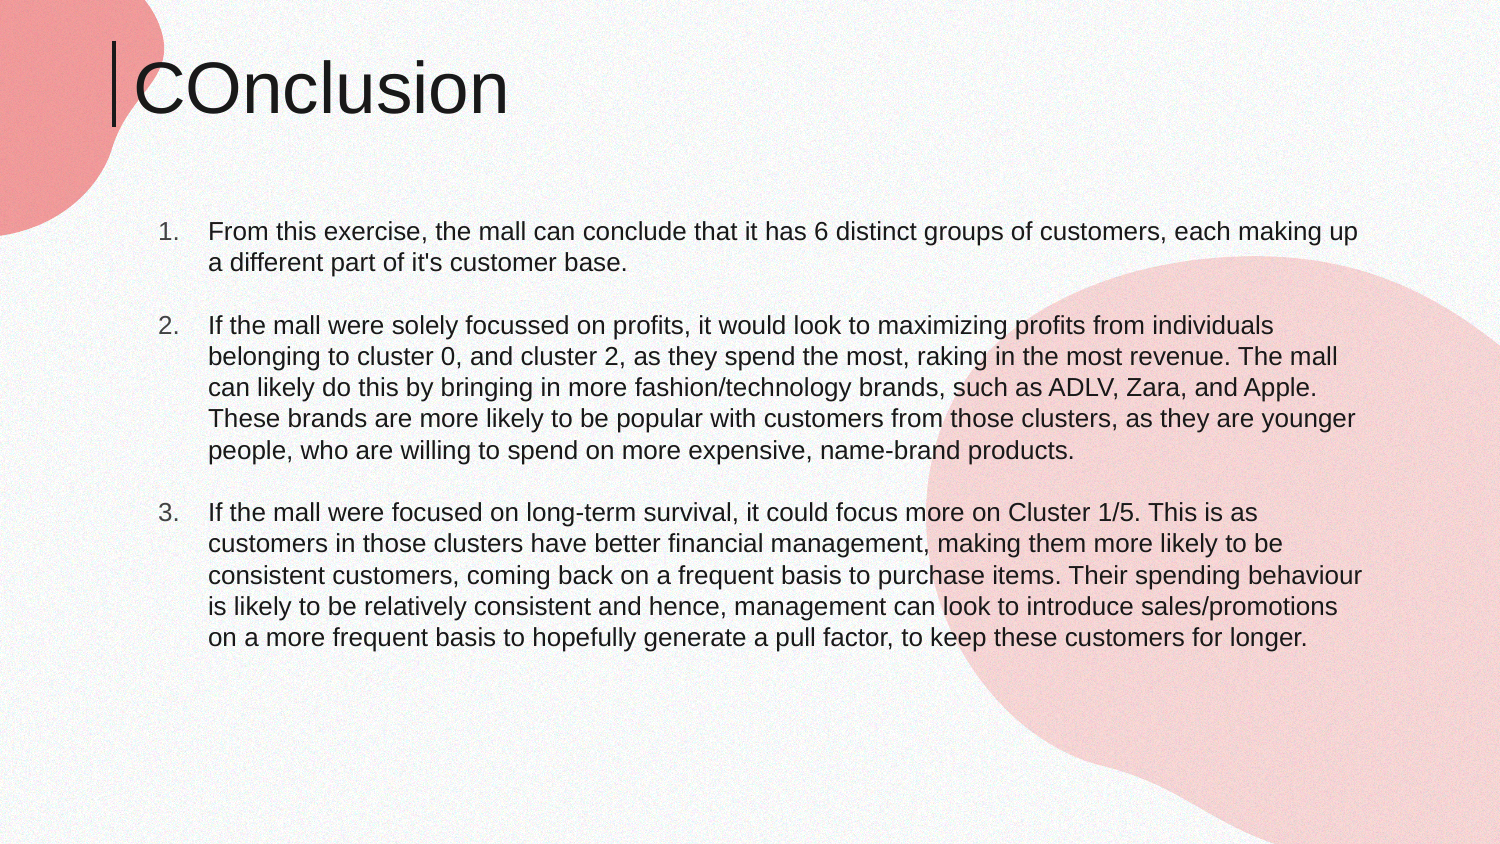

# COnclusion
From this exercise, the mall can conclude that it has 6 distinct groups of customers, each making up a different part of it's customer base.

If the mall were solely focussed on profits, it would look to maximizing profits from individuals belonging to cluster 0, and cluster 2, as they spend the most, raking in the most revenue. The mall can likely do this by bringing in more fashion/technology brands, such as ADLV, Zara, and Apple. These brands are more likely to be popular with customers from those clusters, as they are younger people, who are willing to spend on more expensive, name-brand products.
If the mall were focused on long-term survival, it could focus more on Cluster 1/5. This is as customers in those clusters have better financial management, making them more likely to be consistent customers, coming back on a frequent basis to purchase items. Their spending behaviour is likely to be relatively consistent and hence, management can look to introduce sales/promotions on a more frequent basis to hopefully generate a pull factor, to keep these customers for longer.